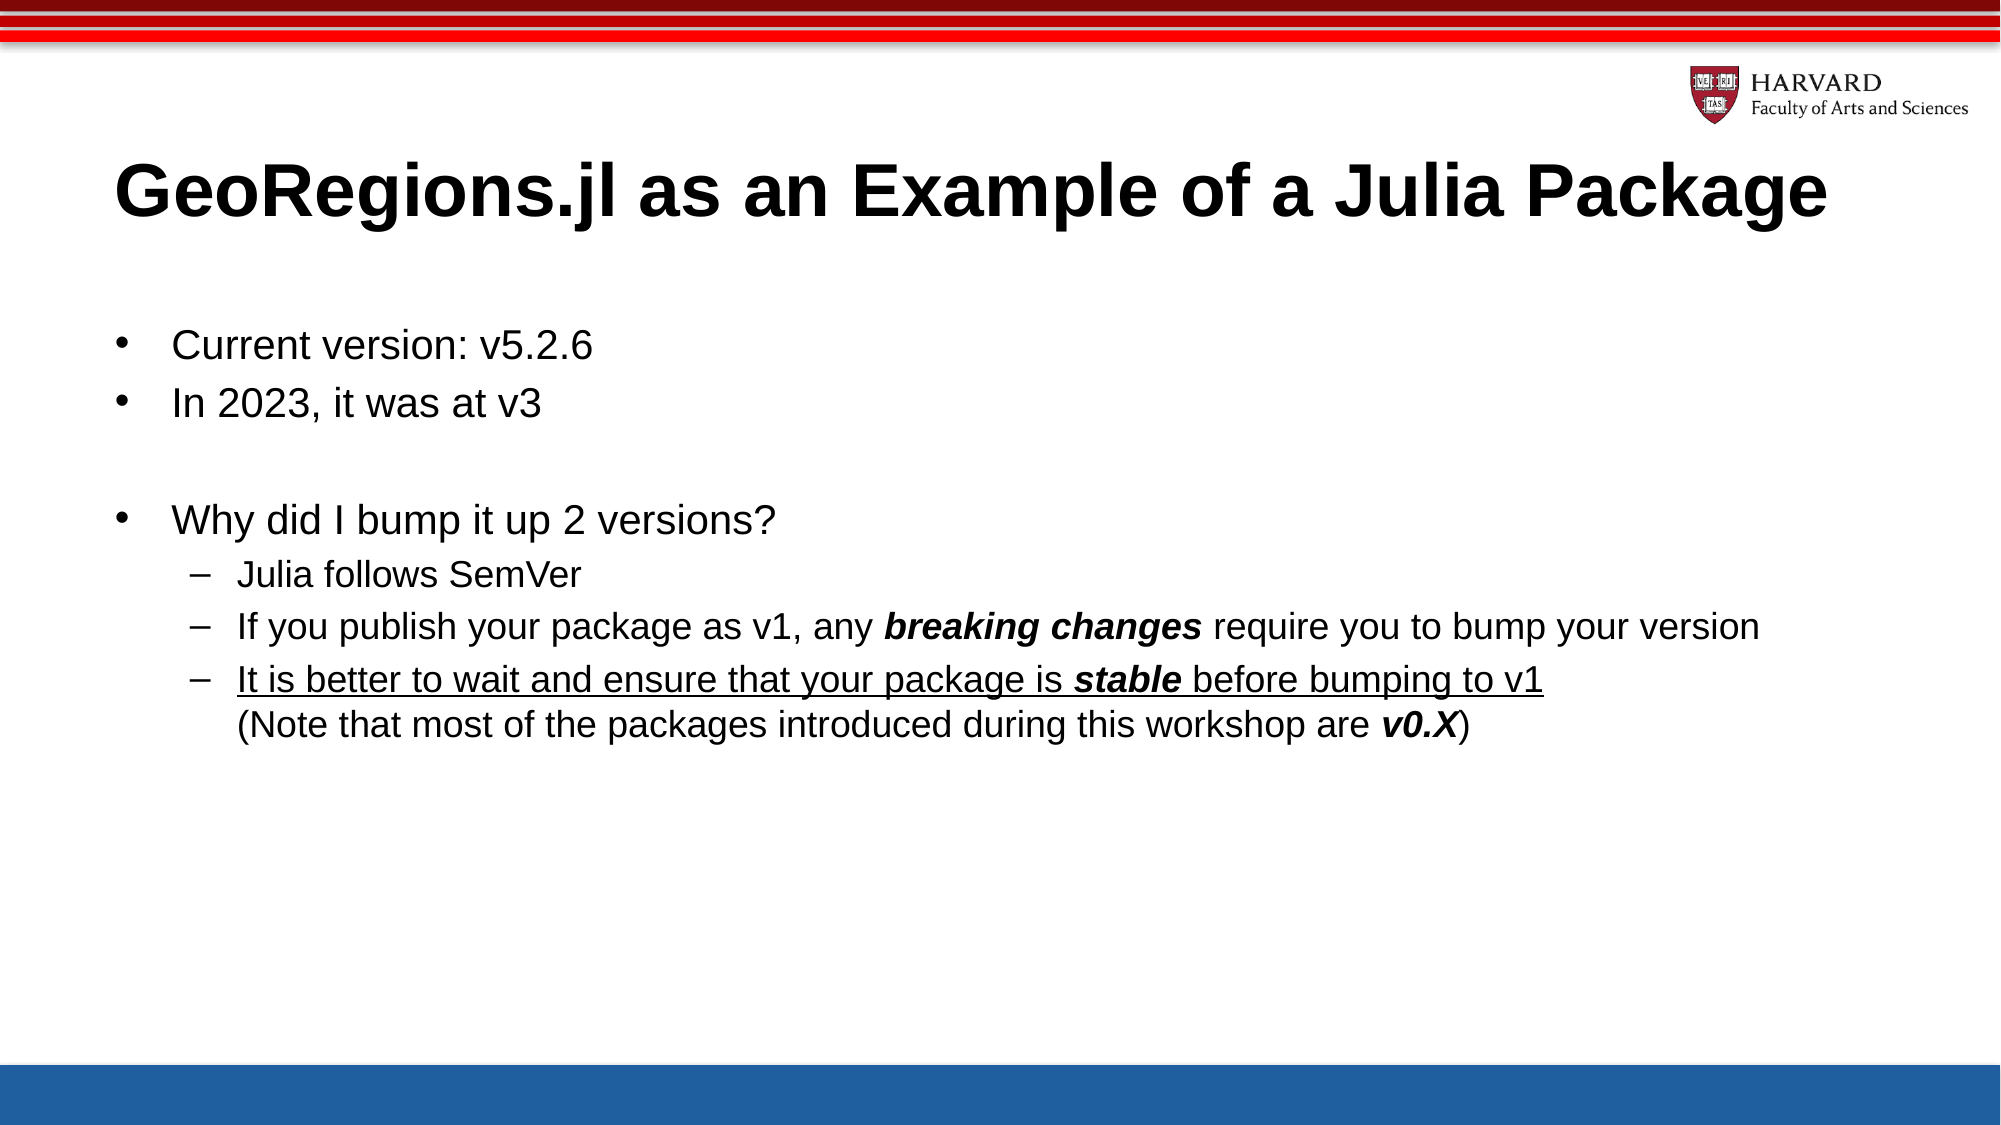

# GeoRegions.jl as an Example of a Julia Package
Current version: v5.2.6
In 2023, it was at v3

Why did I bump it up 2 versions?
Julia follows SemVer
If you publish your package as v1, any breaking changes require you to bump your version
It is better to wait and ensure that your package is stable before bumping to v1
(Note that most of the packages introduced during this workshop are v0.X)